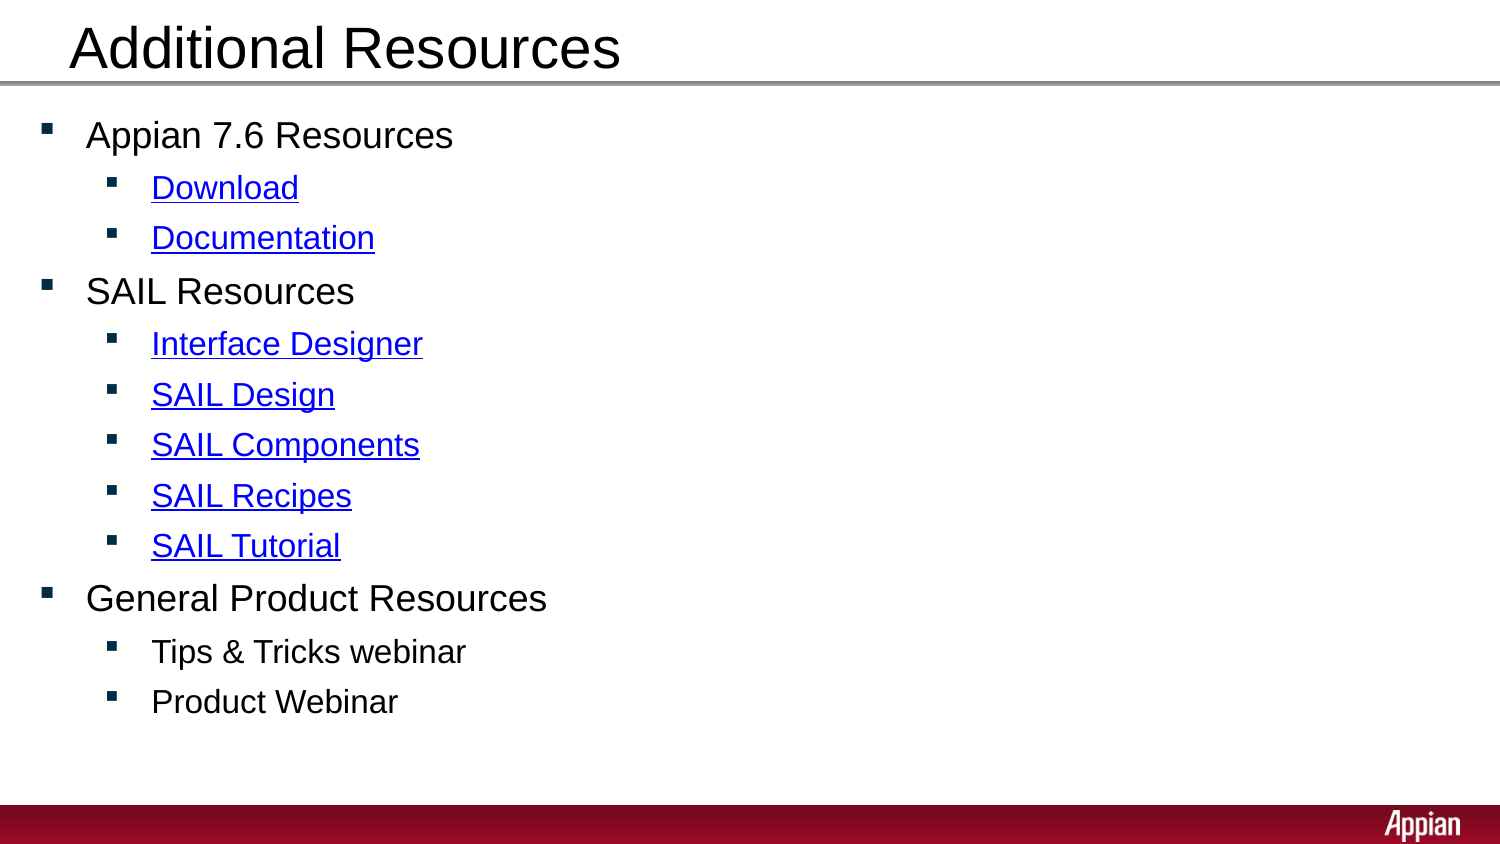

# Additional Resources
Appian 7.6 Resources
Download
Documentation
SAIL Resources
Interface Designer
SAIL Design
SAIL Components
SAIL Recipes
SAIL Tutorial
General Product Resources
Tips & Tricks webinar
Product Webinar